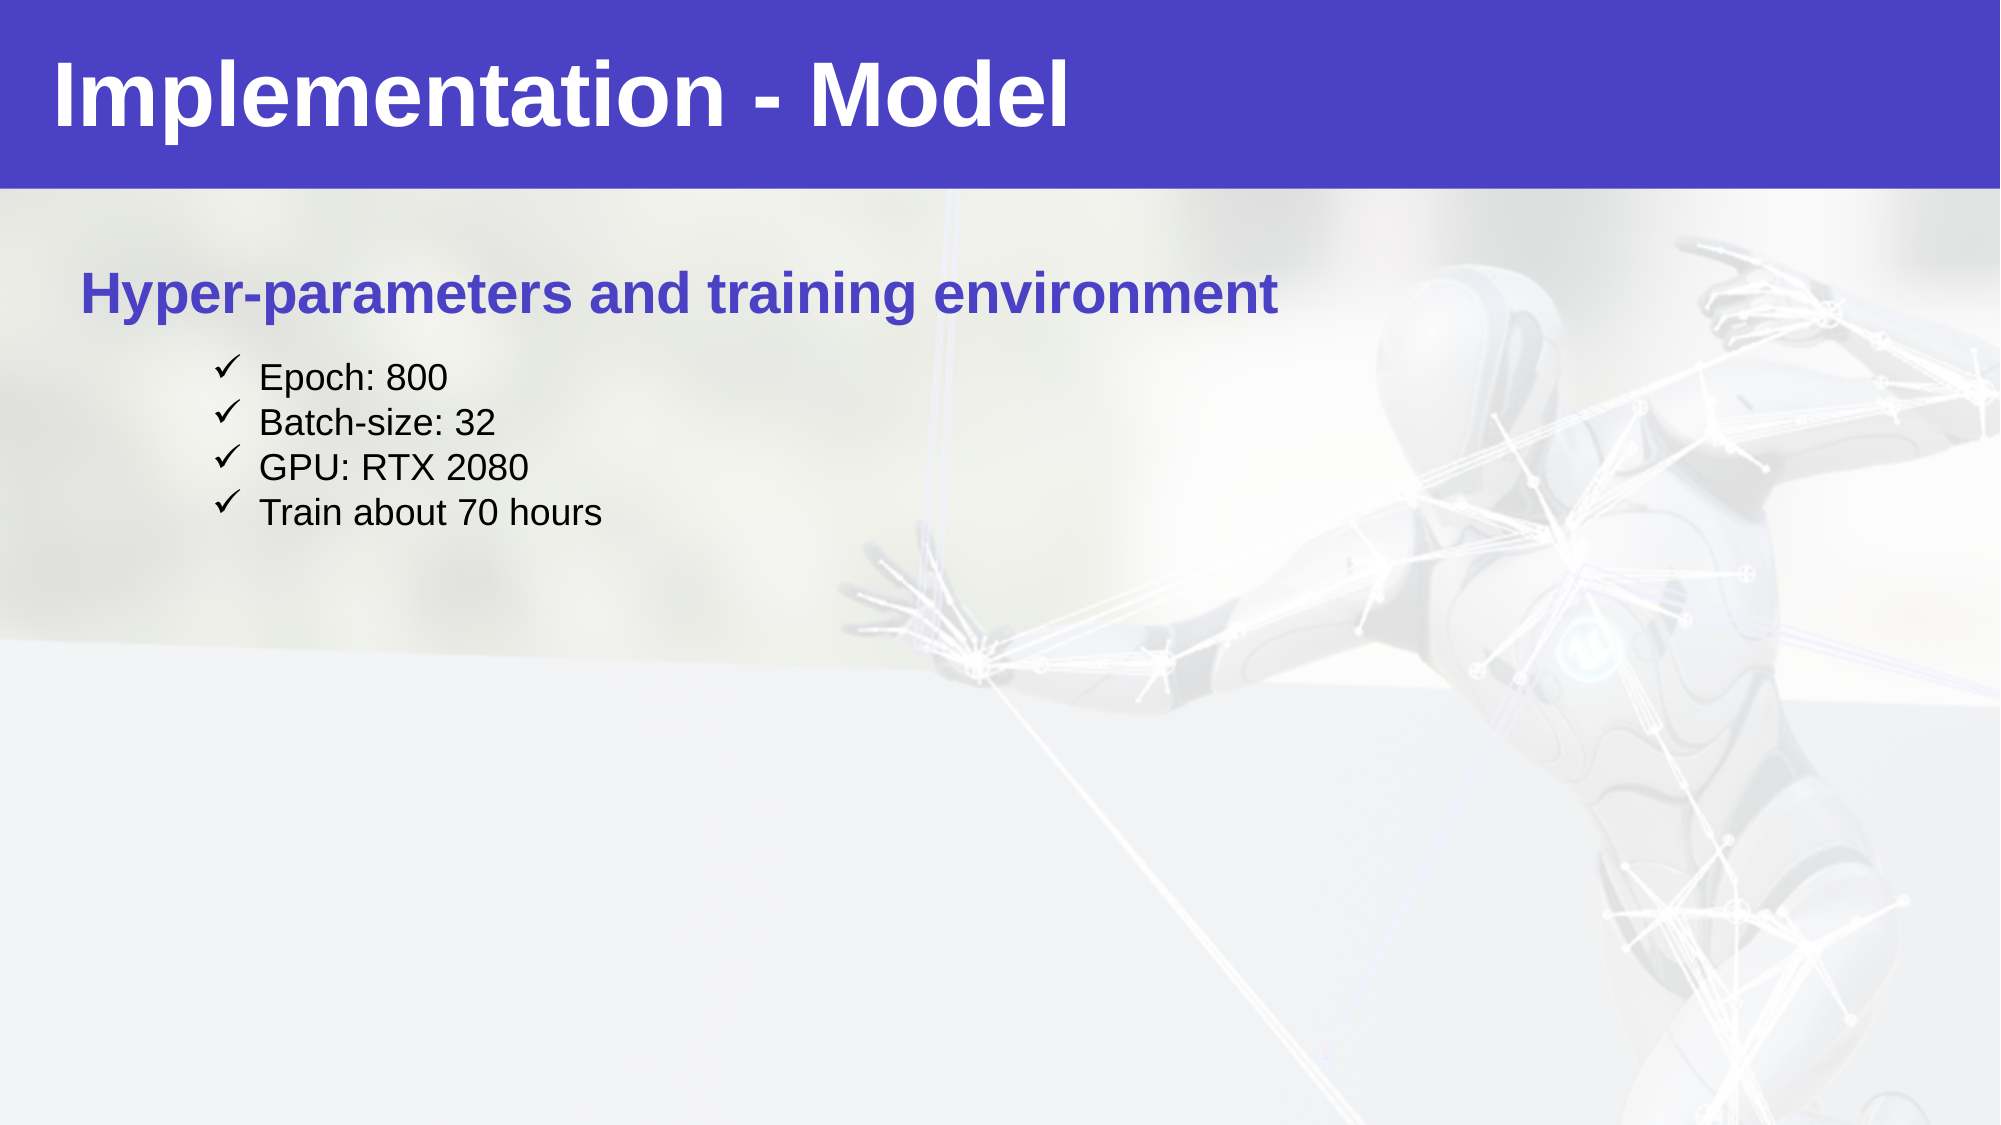

# Implementation - Model
Hyper-parameters and training environment
Epoch: 800
Batch-size: 32
GPU: RTX 2080
Train about 70 hours